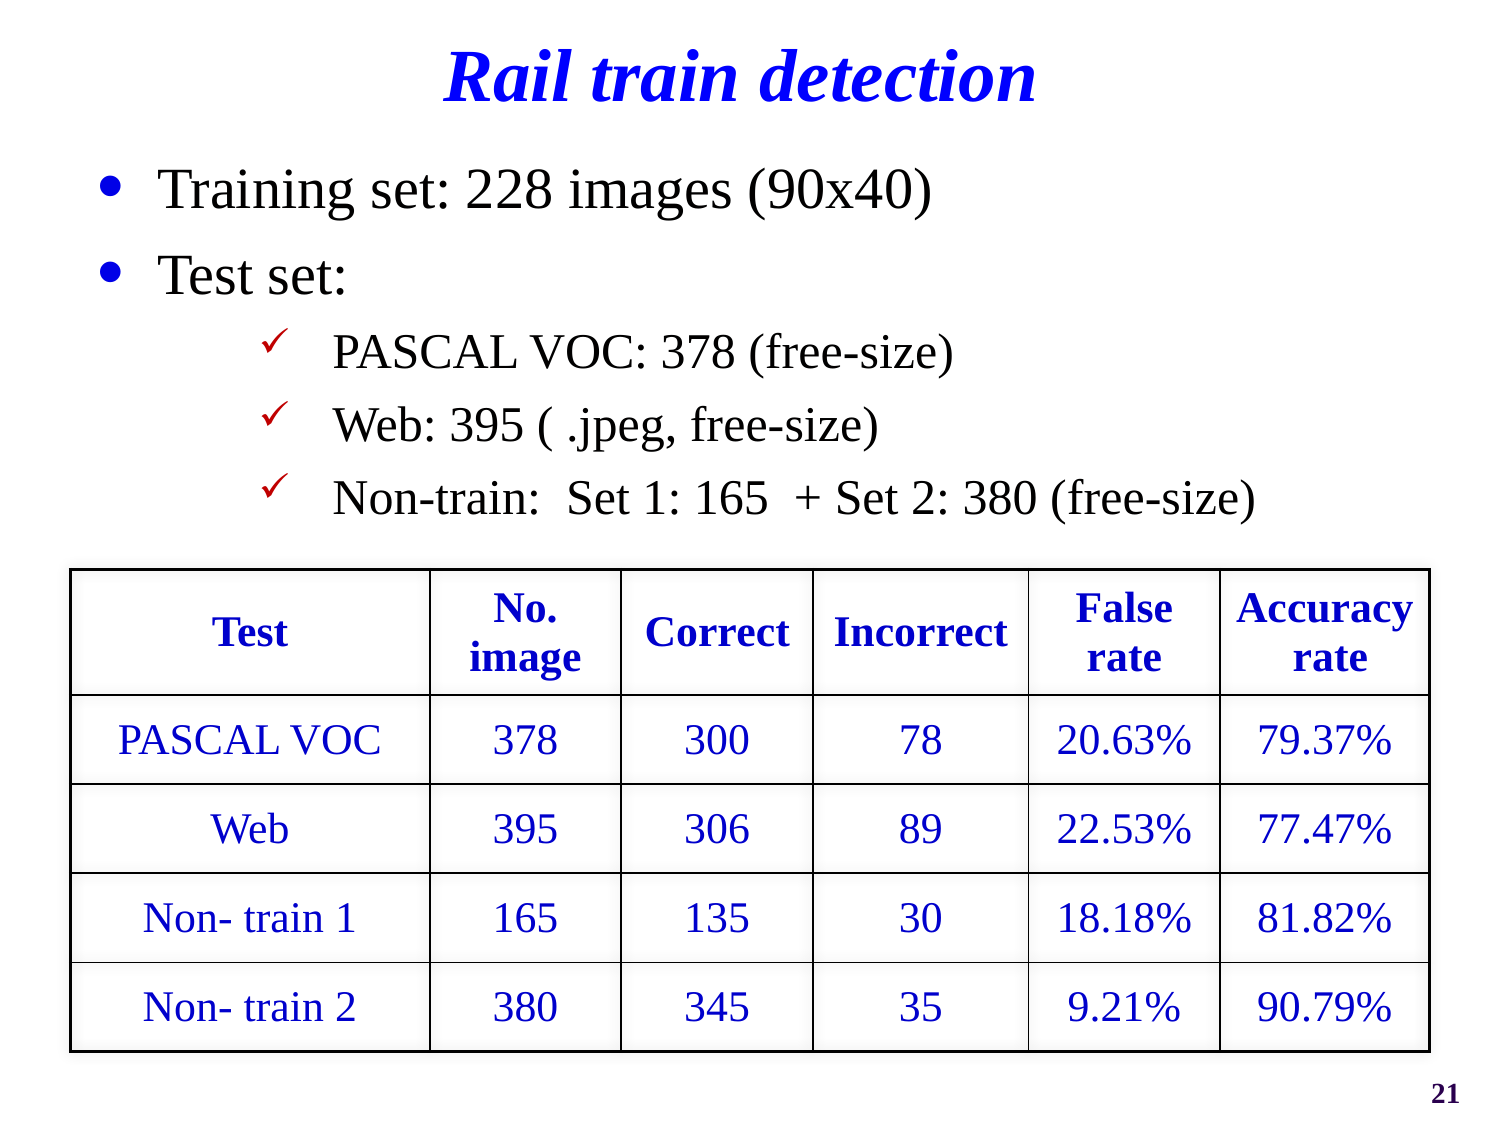

Rail train detection
Training set: 228 images (90x40)
Test set:
PASCAL VOC: 378 (free-size)
Web: 395 ( .jpeg, free-size)
Non-train:  Set 1: 165  + Set 2: 380 (free-size)
| Test | No. image | Correct | Incorrect | False rate | Accuracy rate |
| --- | --- | --- | --- | --- | --- |
| PASCAL VOC | 378 | 300 | 78 | 20.63% | 79.37% |
| Web | 395 | 306 | 89 | 22.53% | 77.47% |
| Non- train 1 | 165 | 135 | 30 | 18.18% | 81.82% |
| Non- train 2 | 380 | 345 | 35 | 9.21% | 90.79% |
21